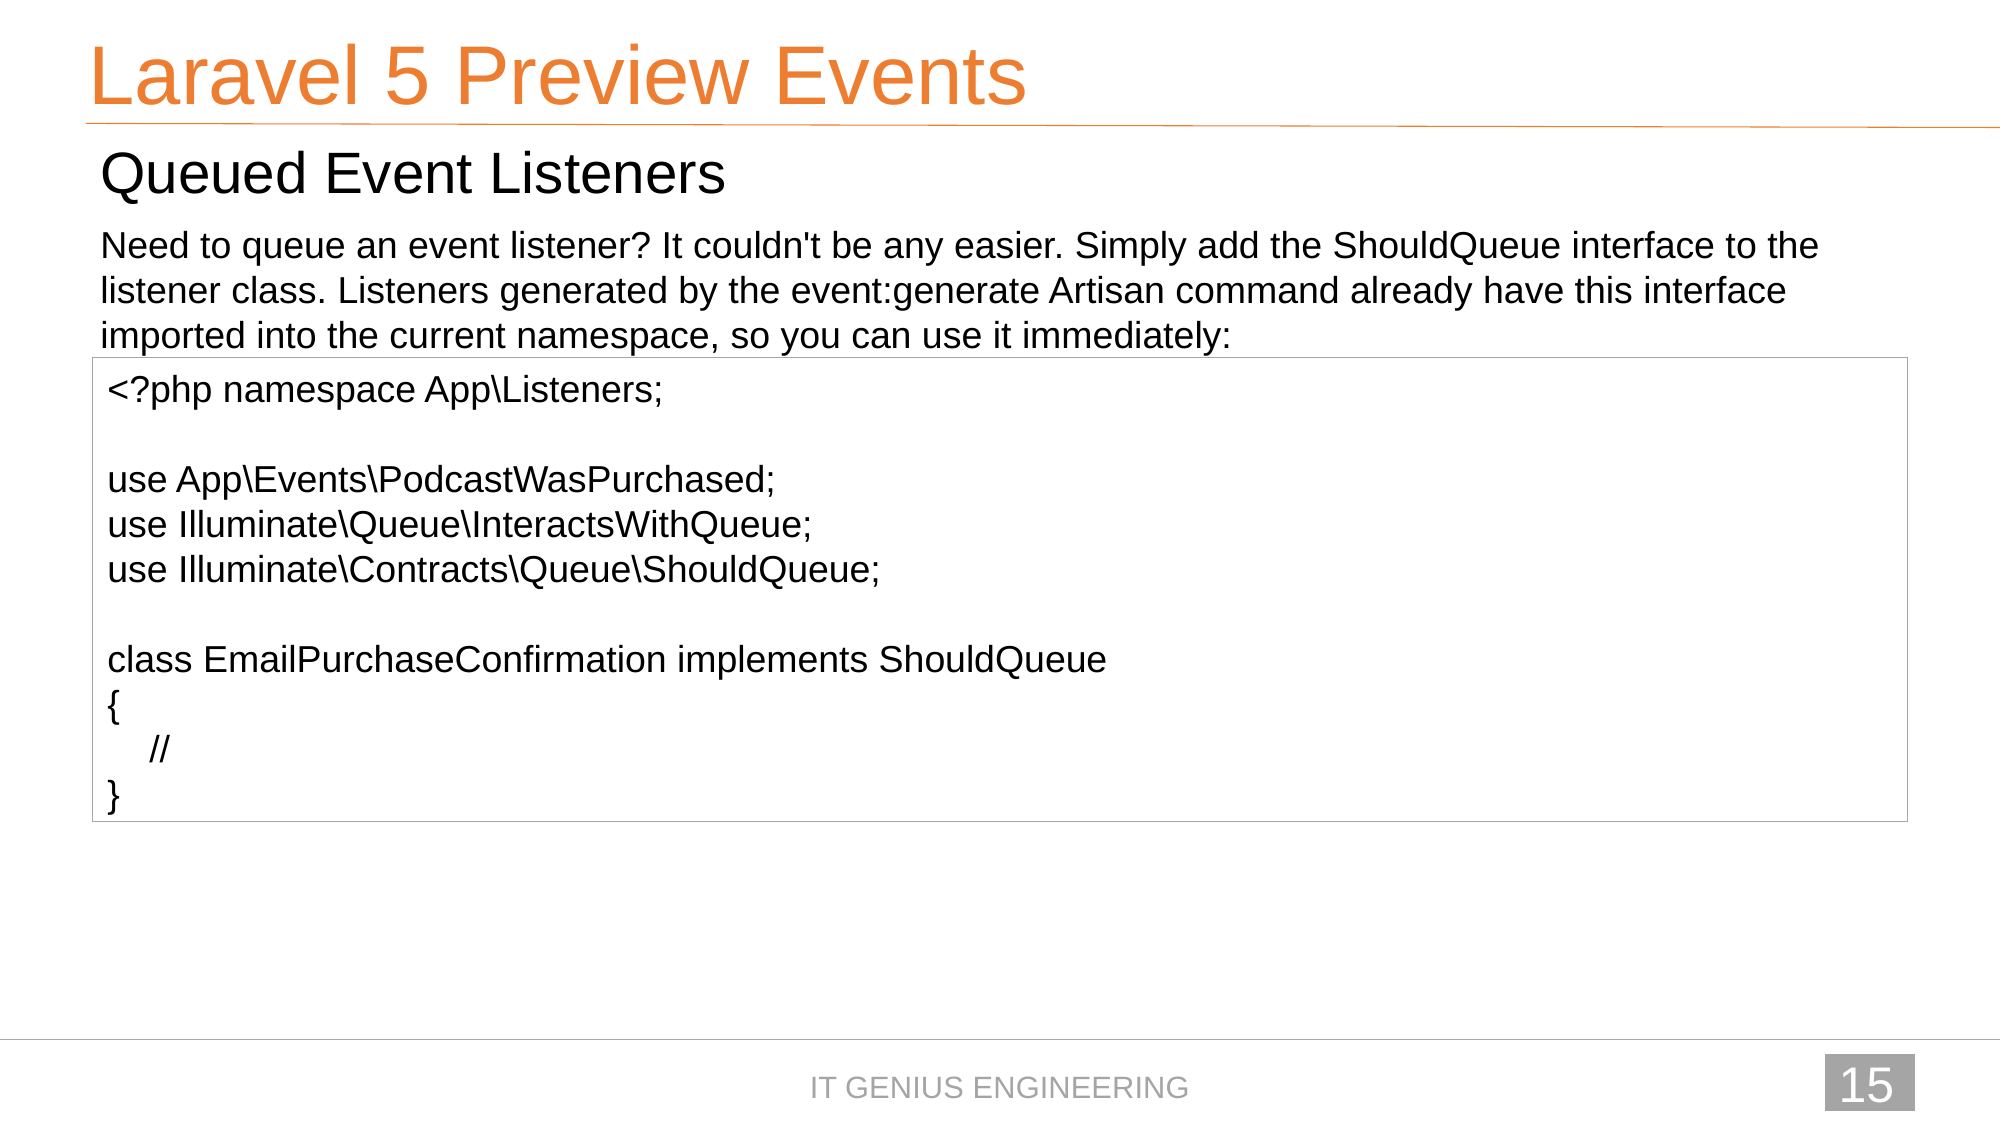

Laravel 5 Preview Events
Queued Event Listeners
Need to queue an event listener? It couldn't be any easier. Simply add the ShouldQueue interface to the listener class. Listeners generated by the event:generate Artisan command already have this interface imported into the current namespace, so you can use it immediately:
<?php namespace App\Listeners;

use App\Events\PodcastWasPurchased;
use Illuminate\Queue\InteractsWithQueue;
use Illuminate\Contracts\Queue\ShouldQueue;

class EmailPurchaseConfirmation implements ShouldQueue
{
    //
}
153
IT GENIUS ENGINEERING